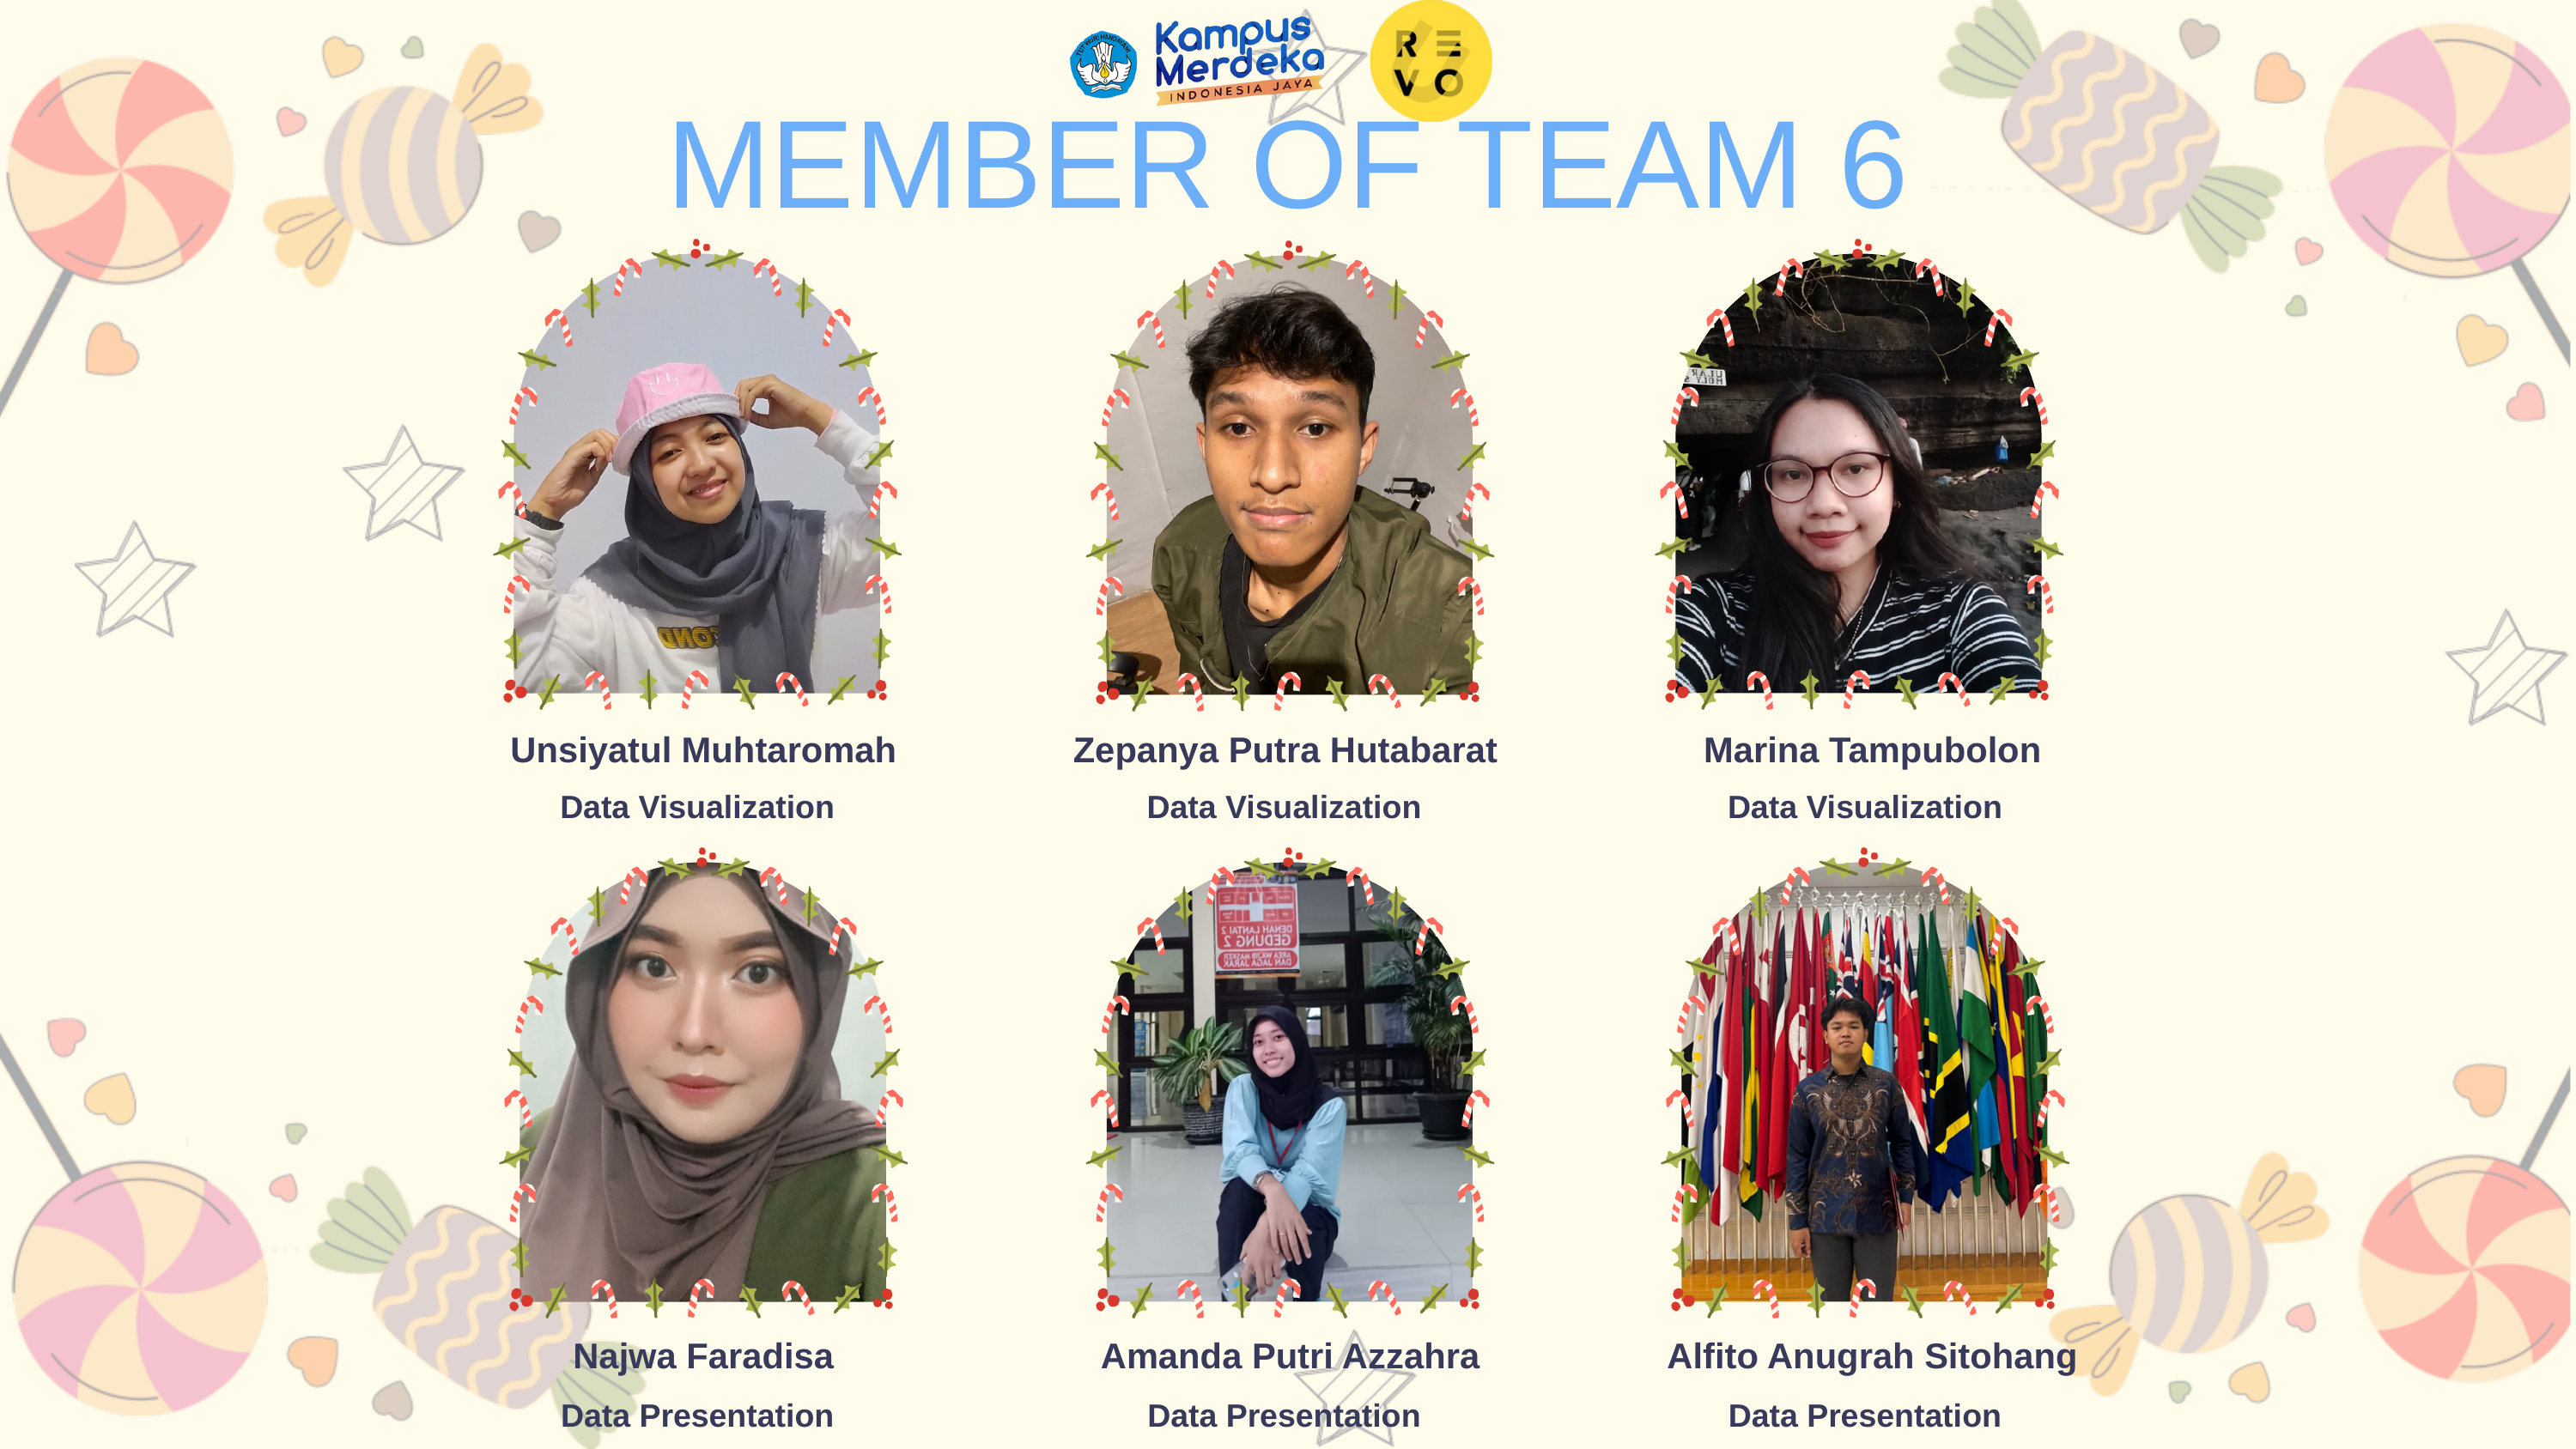

MEMBER OF TEAM 6

Zepanya Putra Hutabarat
Marina Tampubolon
Unsiyatul Muhtaromah
Data Visualization
Data Visualization
Data Visualization

Najwa Faradisa
Amanda Putri Azzahra
Alfito Anugrah Sitohang
Data Presentation
Data Presentation
Data Presentation